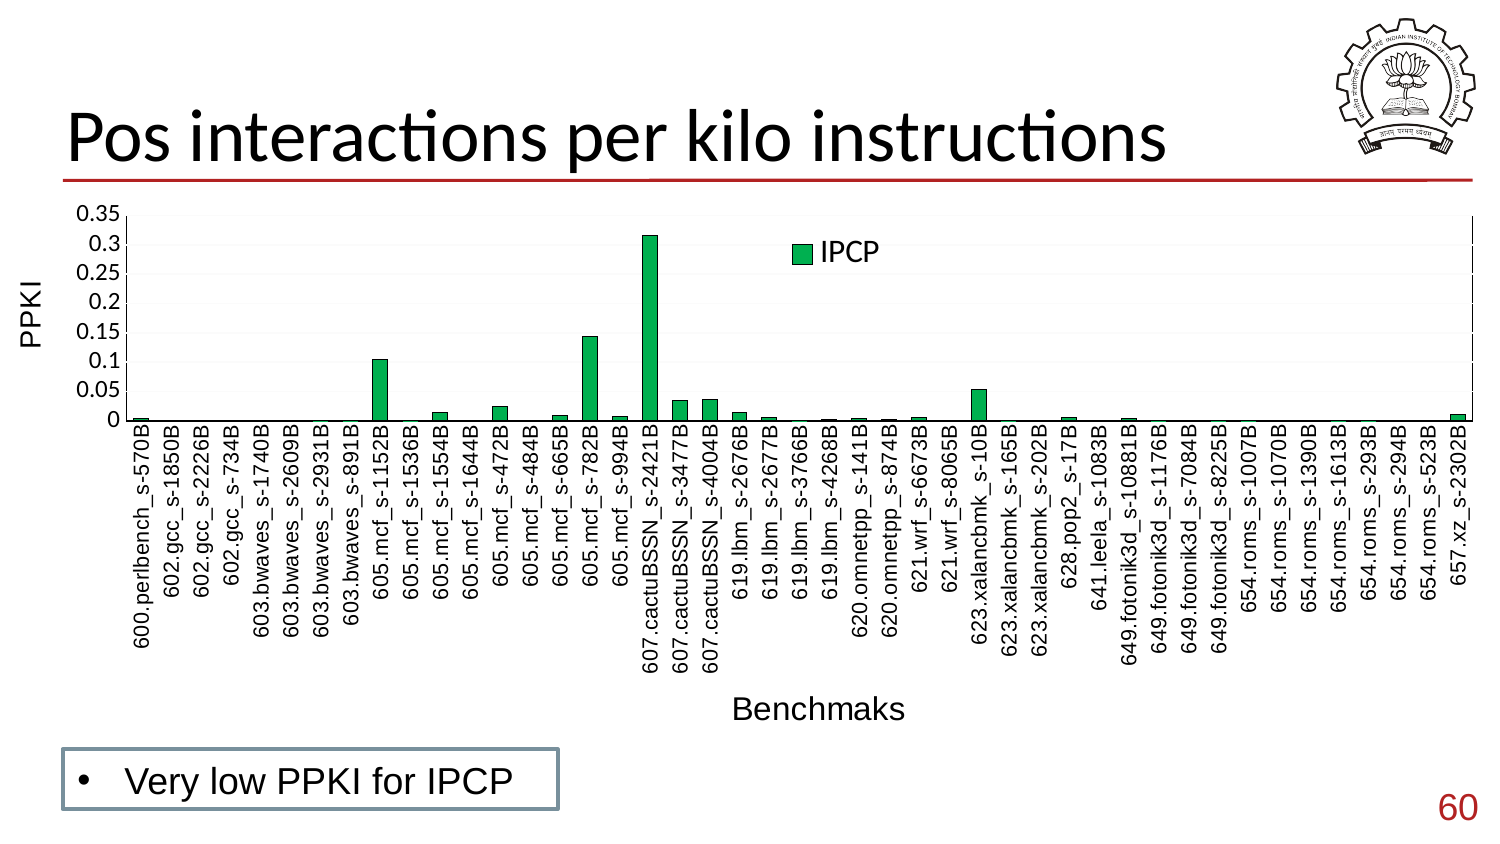

# Pos interactions per kilo instructions

### Chart

| Category | IPCP |
|---|---|
| 600.perlbench_s-570B | 0.00346 |
| 602.gcc_s-1850B | 0.00074 |
| 602.gcc_s-2226B | 0.0014 |
| 602.gcc_s-734B | 0.00104 |
| 603.bwaves_s-1740B | 0.00158 |
| 603.bwaves_s-2609B | 0.00156 |
| 603.bwaves_s-2931B | 0.00044 |
| 603.bwaves_s-891B | 6e-05 |
| 605.mcf_s-1152B | 0.1047 |
| 605.mcf_s-1536B | 4e-05 |
| 605.mcf_s-1554B | 0.01388 |
| 605.mcf_s-1644B | 0.00078 |
| 605.mcf_s-472B | 0.02502 |
| 605.mcf_s-484B | 0.00116 |
| 605.mcf_s-665B | 0.0094 |
| 605.mcf_s-782B | 0.14312 |
| 605.mcf_s-994B | 0.00786 |
| 607.cactuBSSN_s-2421B | 0.31538 |
| 607.cactuBSSN_s-3477B | 0.03552 |
| 607.cactuBSSN_s-4004B | 0.03622 |
| 619.lbm_s-2676B | 0.01378 |
| 619.lbm_s-2677B | 0.00552 |
| 619.lbm_s-3766B | 0.00012 |
| 619.lbm_s-4268B | 0.0022 |
| 620.omnetpp_s-141B | 0.00456 |
| 620.omnetpp_s-874B | 0.00312 |
| 621.wrf_s-6673B | 0.005 |
| 621.wrf_s-8065B | 0.00072 |
| 623.xalancbmk_s-10B | 0.0541 |
| 623.xalancbmk_s-165B | 0.00016 |
| 623.xalancbmk_s-202B | 0.00144 |
| 628.pop2_s-17B | 0.006 |
| 641.leela_s-1083B | 0.0 |
| 649.fotonik3d_s-10881B | 0.00432 |
| 649.fotonik3d_s-1176B | 8e-05 |
| 649.fotonik3d_s-7084B | 0.001 |
| 649.fotonik3d_s-8225B | 0.0001 |
| 654.roms_s-1007B | 0.00012 |
| 654.roms_s-1070B | 0.00152 |
| 654.roms_s-1390B | 0.00102 |
| 654.roms_s-1613B | 2e-05 |
| 654.roms_s-293B | 0.00038 |
| 654.roms_s-294B | 0.00096 |
| 654.roms_s-523B | 0.0007 |
| 657.xz_s-2302B | 0.01018 |
Very low PPKI for IPCP
60